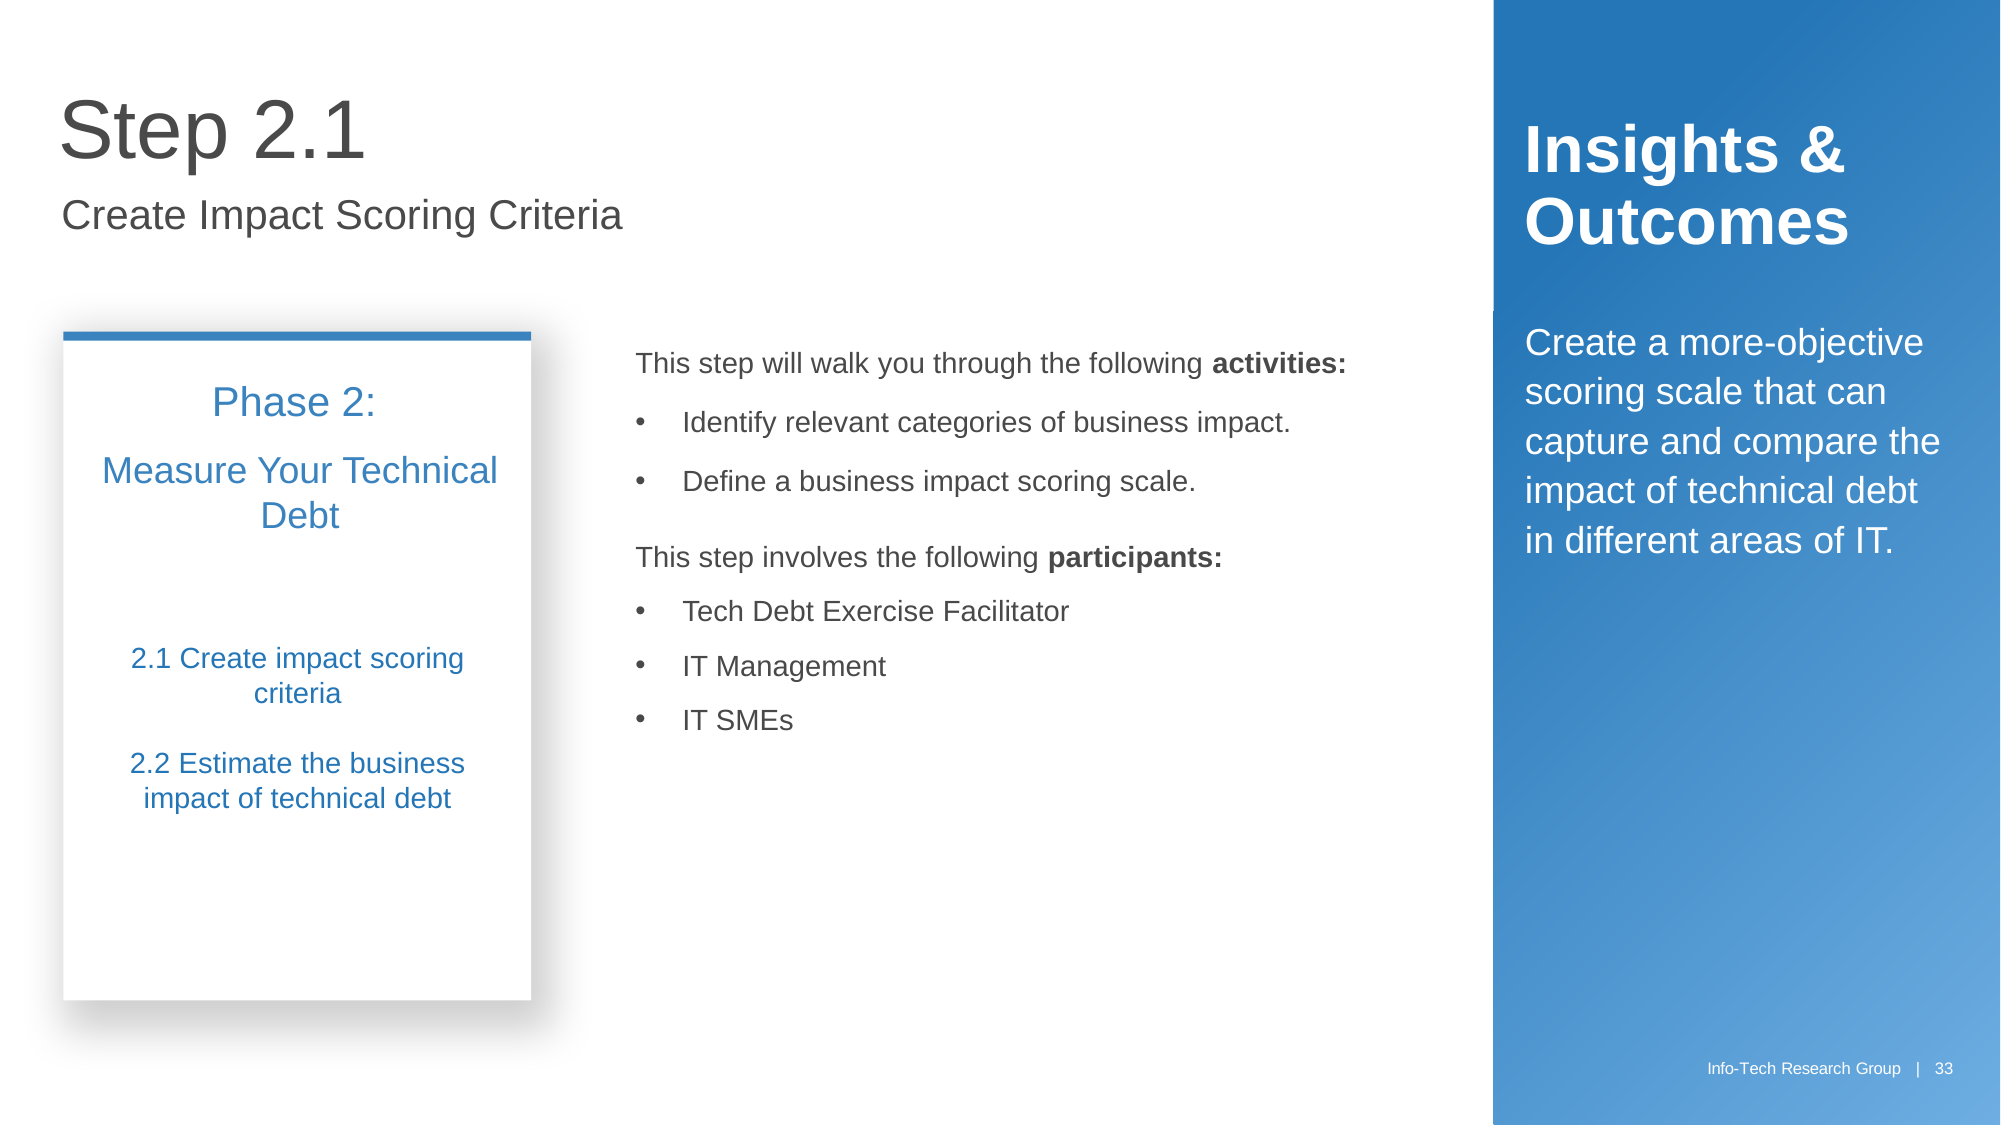

# Step 2.1
Insights & Outcomes
Create Impact Scoring Criteria
Create a more-objective scoring scale that can capture and compare the impact of technical debt in different areas of IT.

Phase 2:
Measure Your Technical Debt
2.1 Create impact scoring criteria

2.2 Estimate the business impact of technical debt
This step will walk you through the following activities:
Identify relevant categories of business impact.
Define a business impact scoring scale.
This step involves the following participants:
Tech Debt Exercise Facilitator
IT Management
IT SMEs